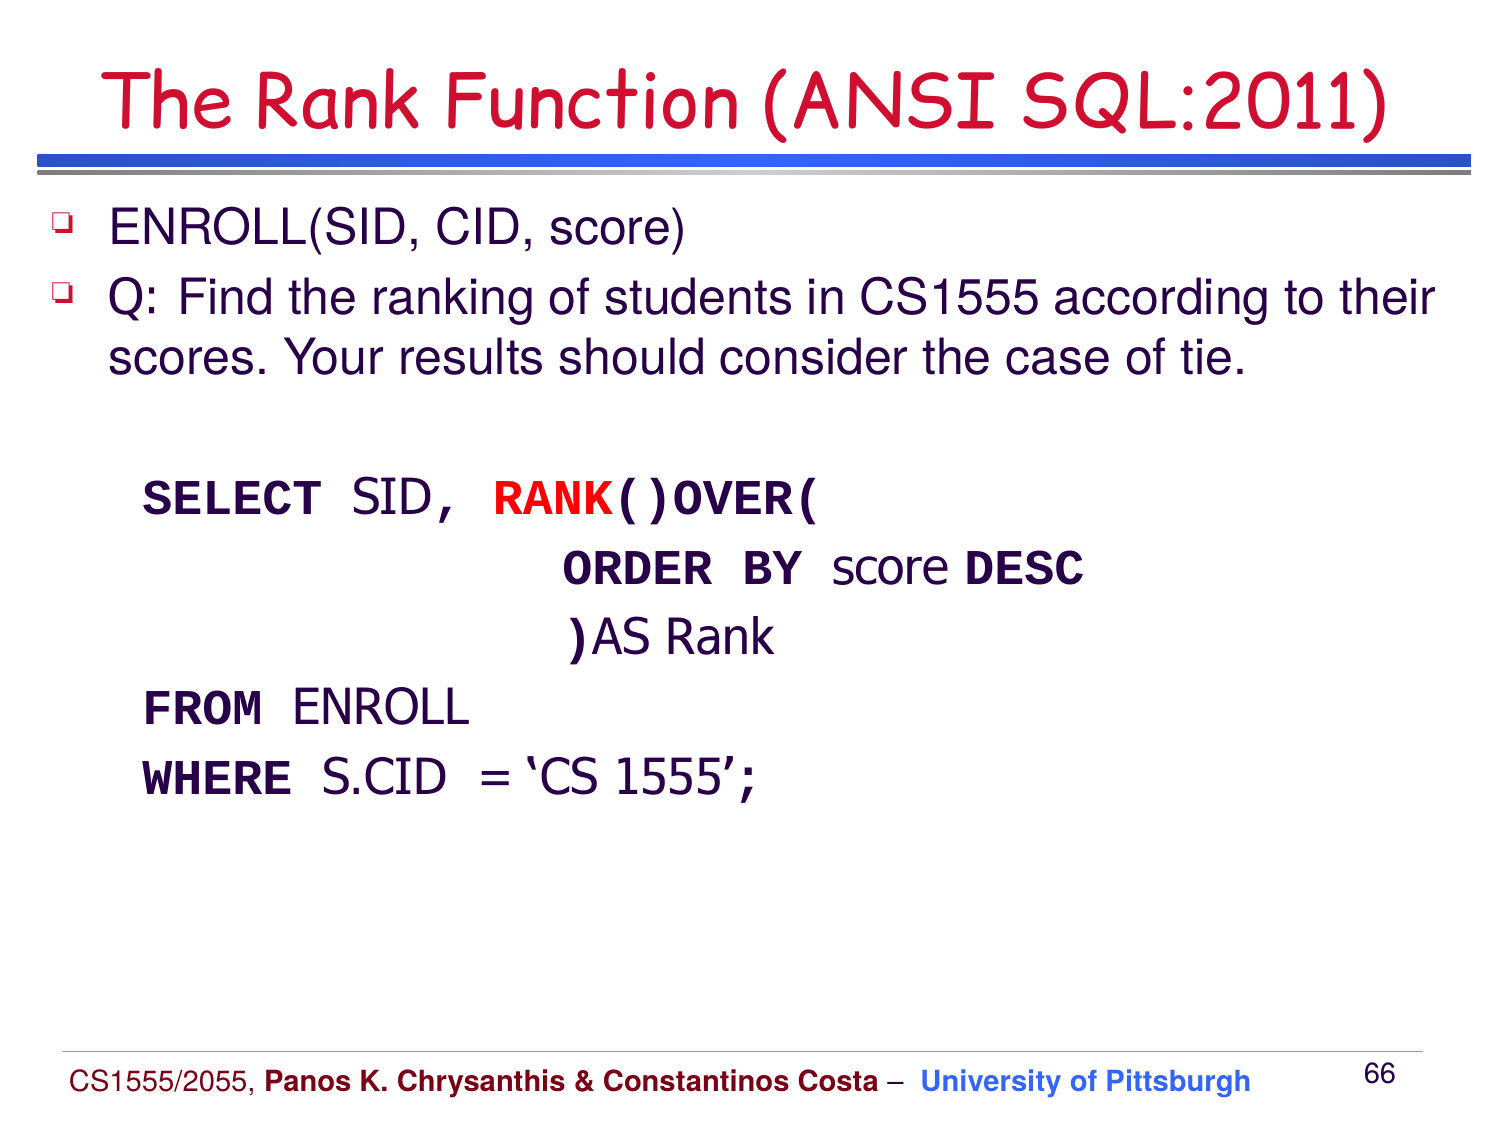

# The Rank Function (ANSI SQL:2011)
ENROLL(SID, CID, score)
Q: Find the ranking of students in CS1555 according to their scores. Your results should consider the case of tie.

   SELECT SID, RANK()OVER(
                 ORDER BY score DESC
                 )AS Rank
   FROM ENROLL
   WHERE S.CID = ‘CS 1555’;